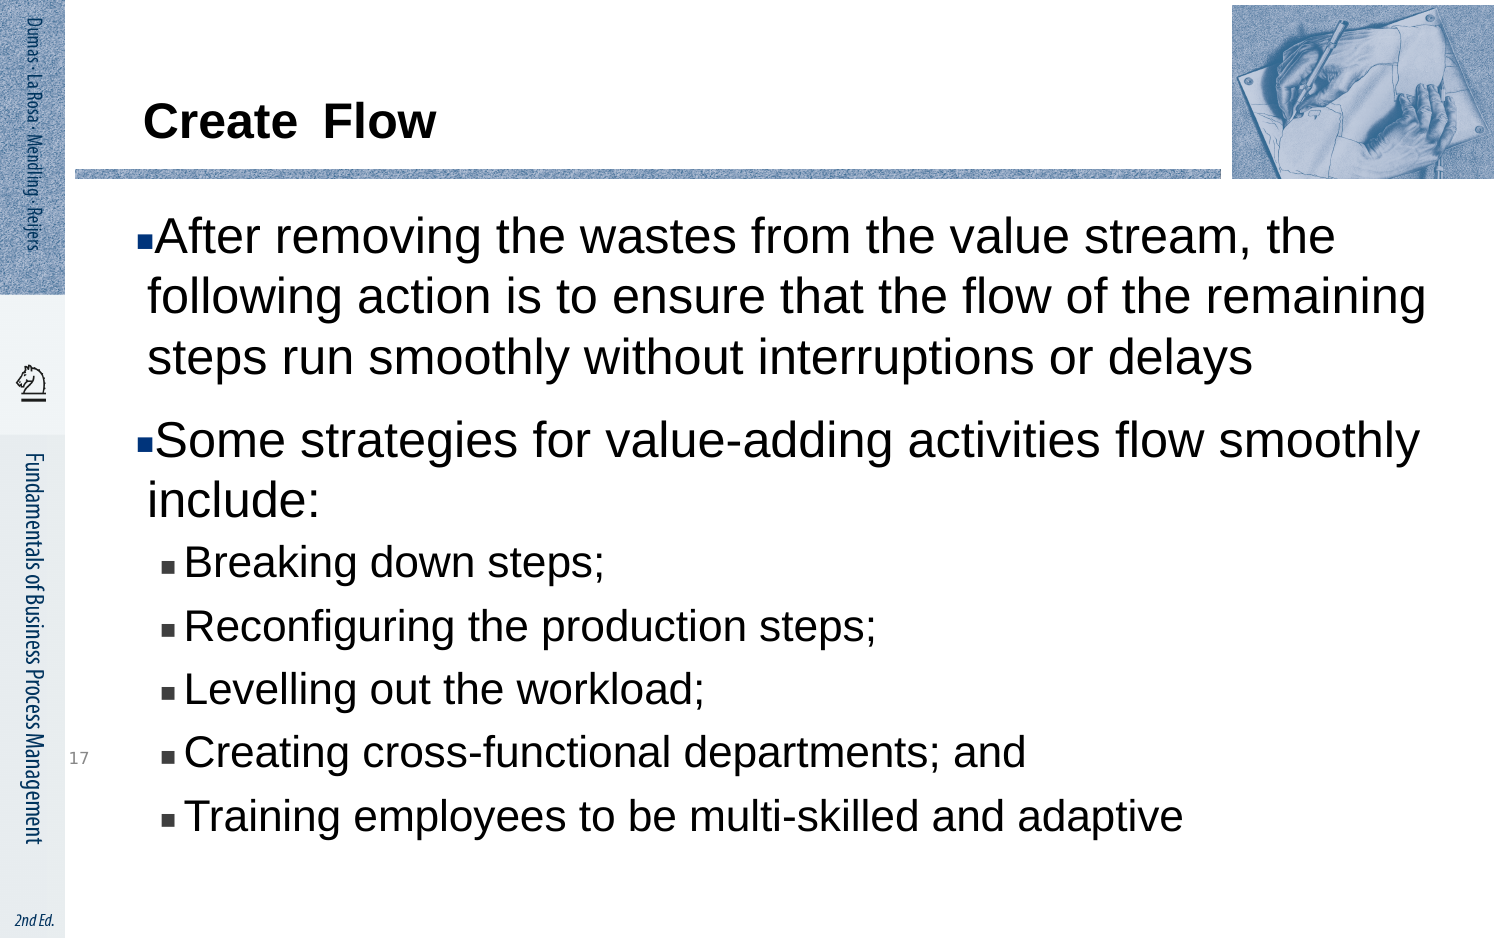

# Create Flow
After removing the wastes from the value stream, the following action is to ensure that the flow of the remaining steps run smoothly without interruptions or delays
Some strategies for value-adding activities flow smoothly include:
Breaking down steps;
Reconfiguring the production steps;
Levelling out the workload;
Creating cross-functional departments; and
Training employees to be multi-skilled and adaptive
17